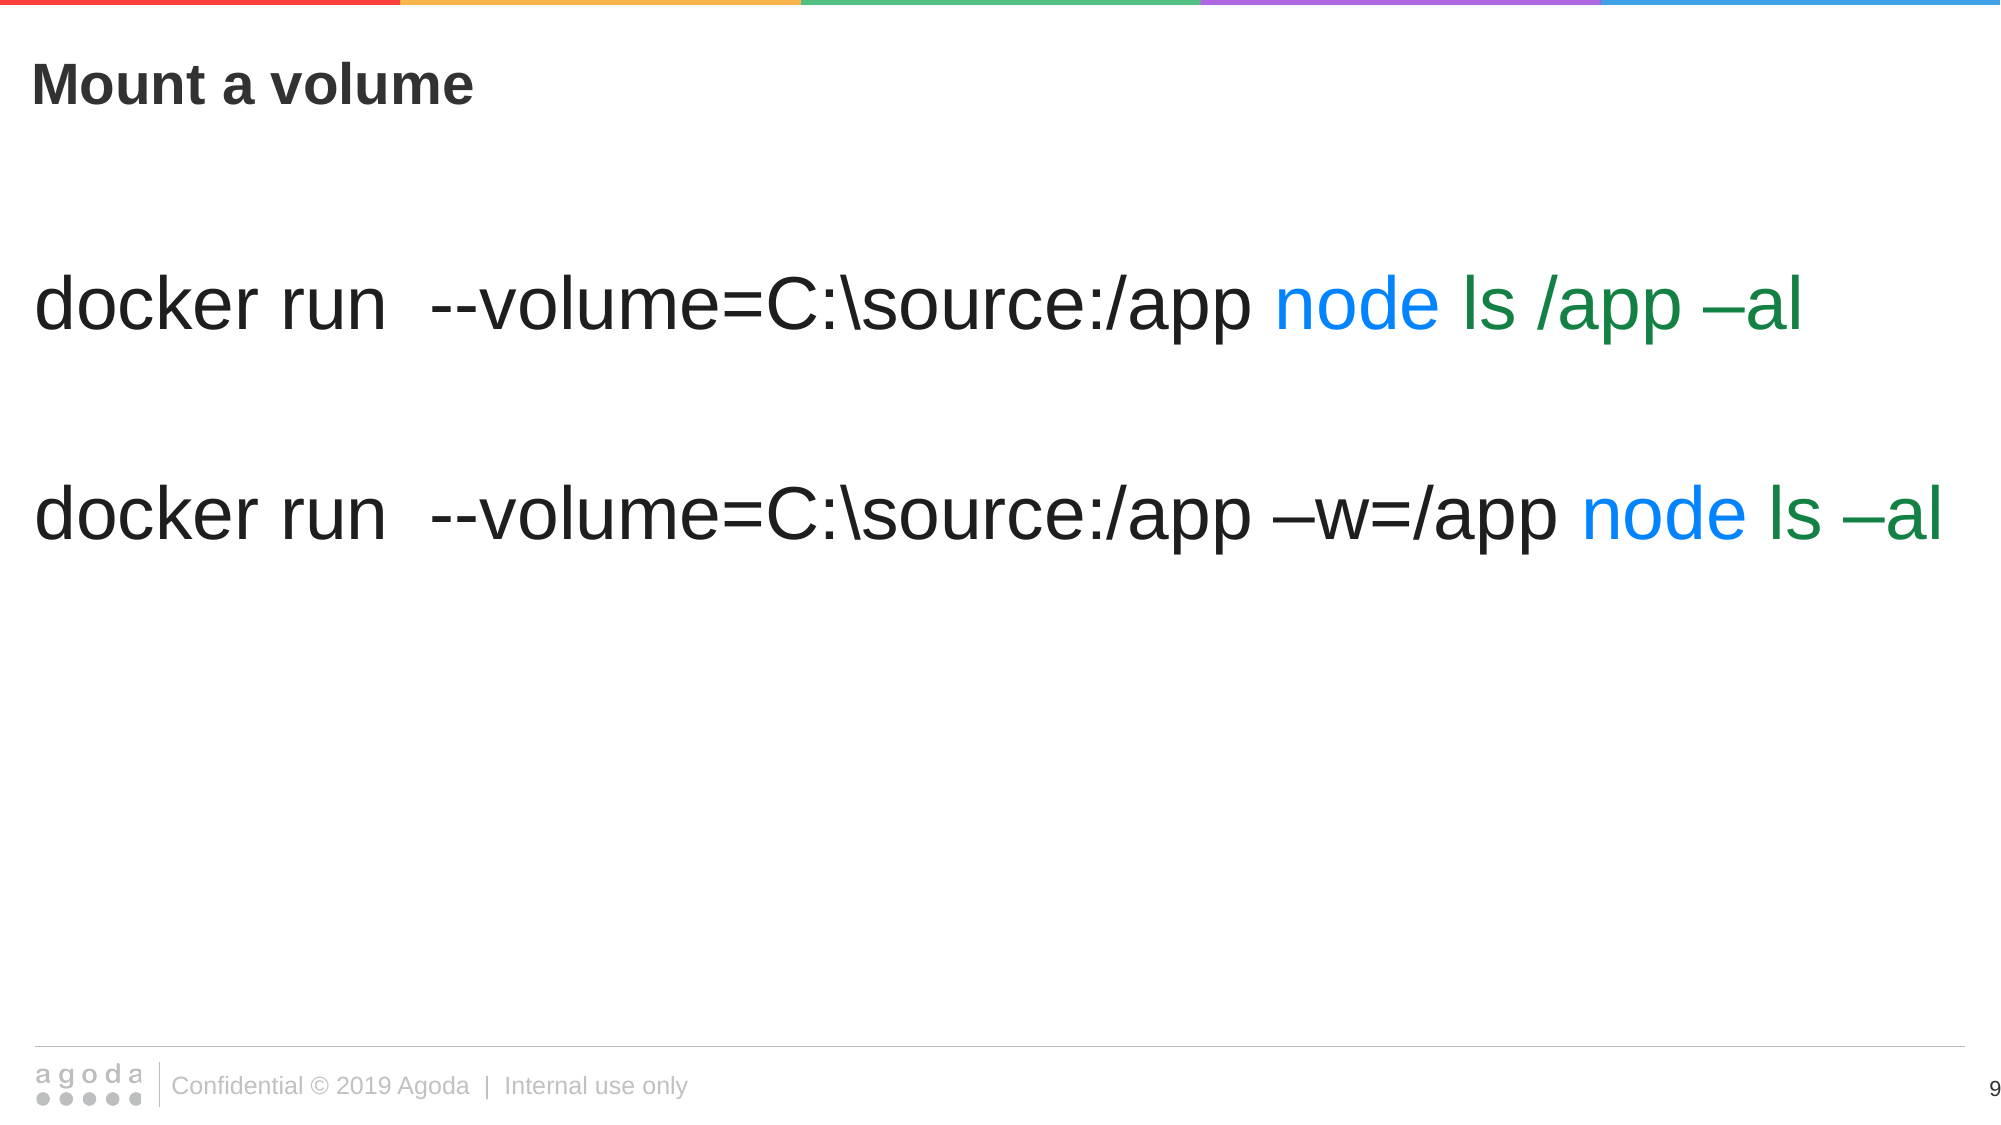

Mount a volume

docker run  --volume=C:\source:/app node ls /app –al

docker run  --volume=C:\source:/app –w=/app node ls –al